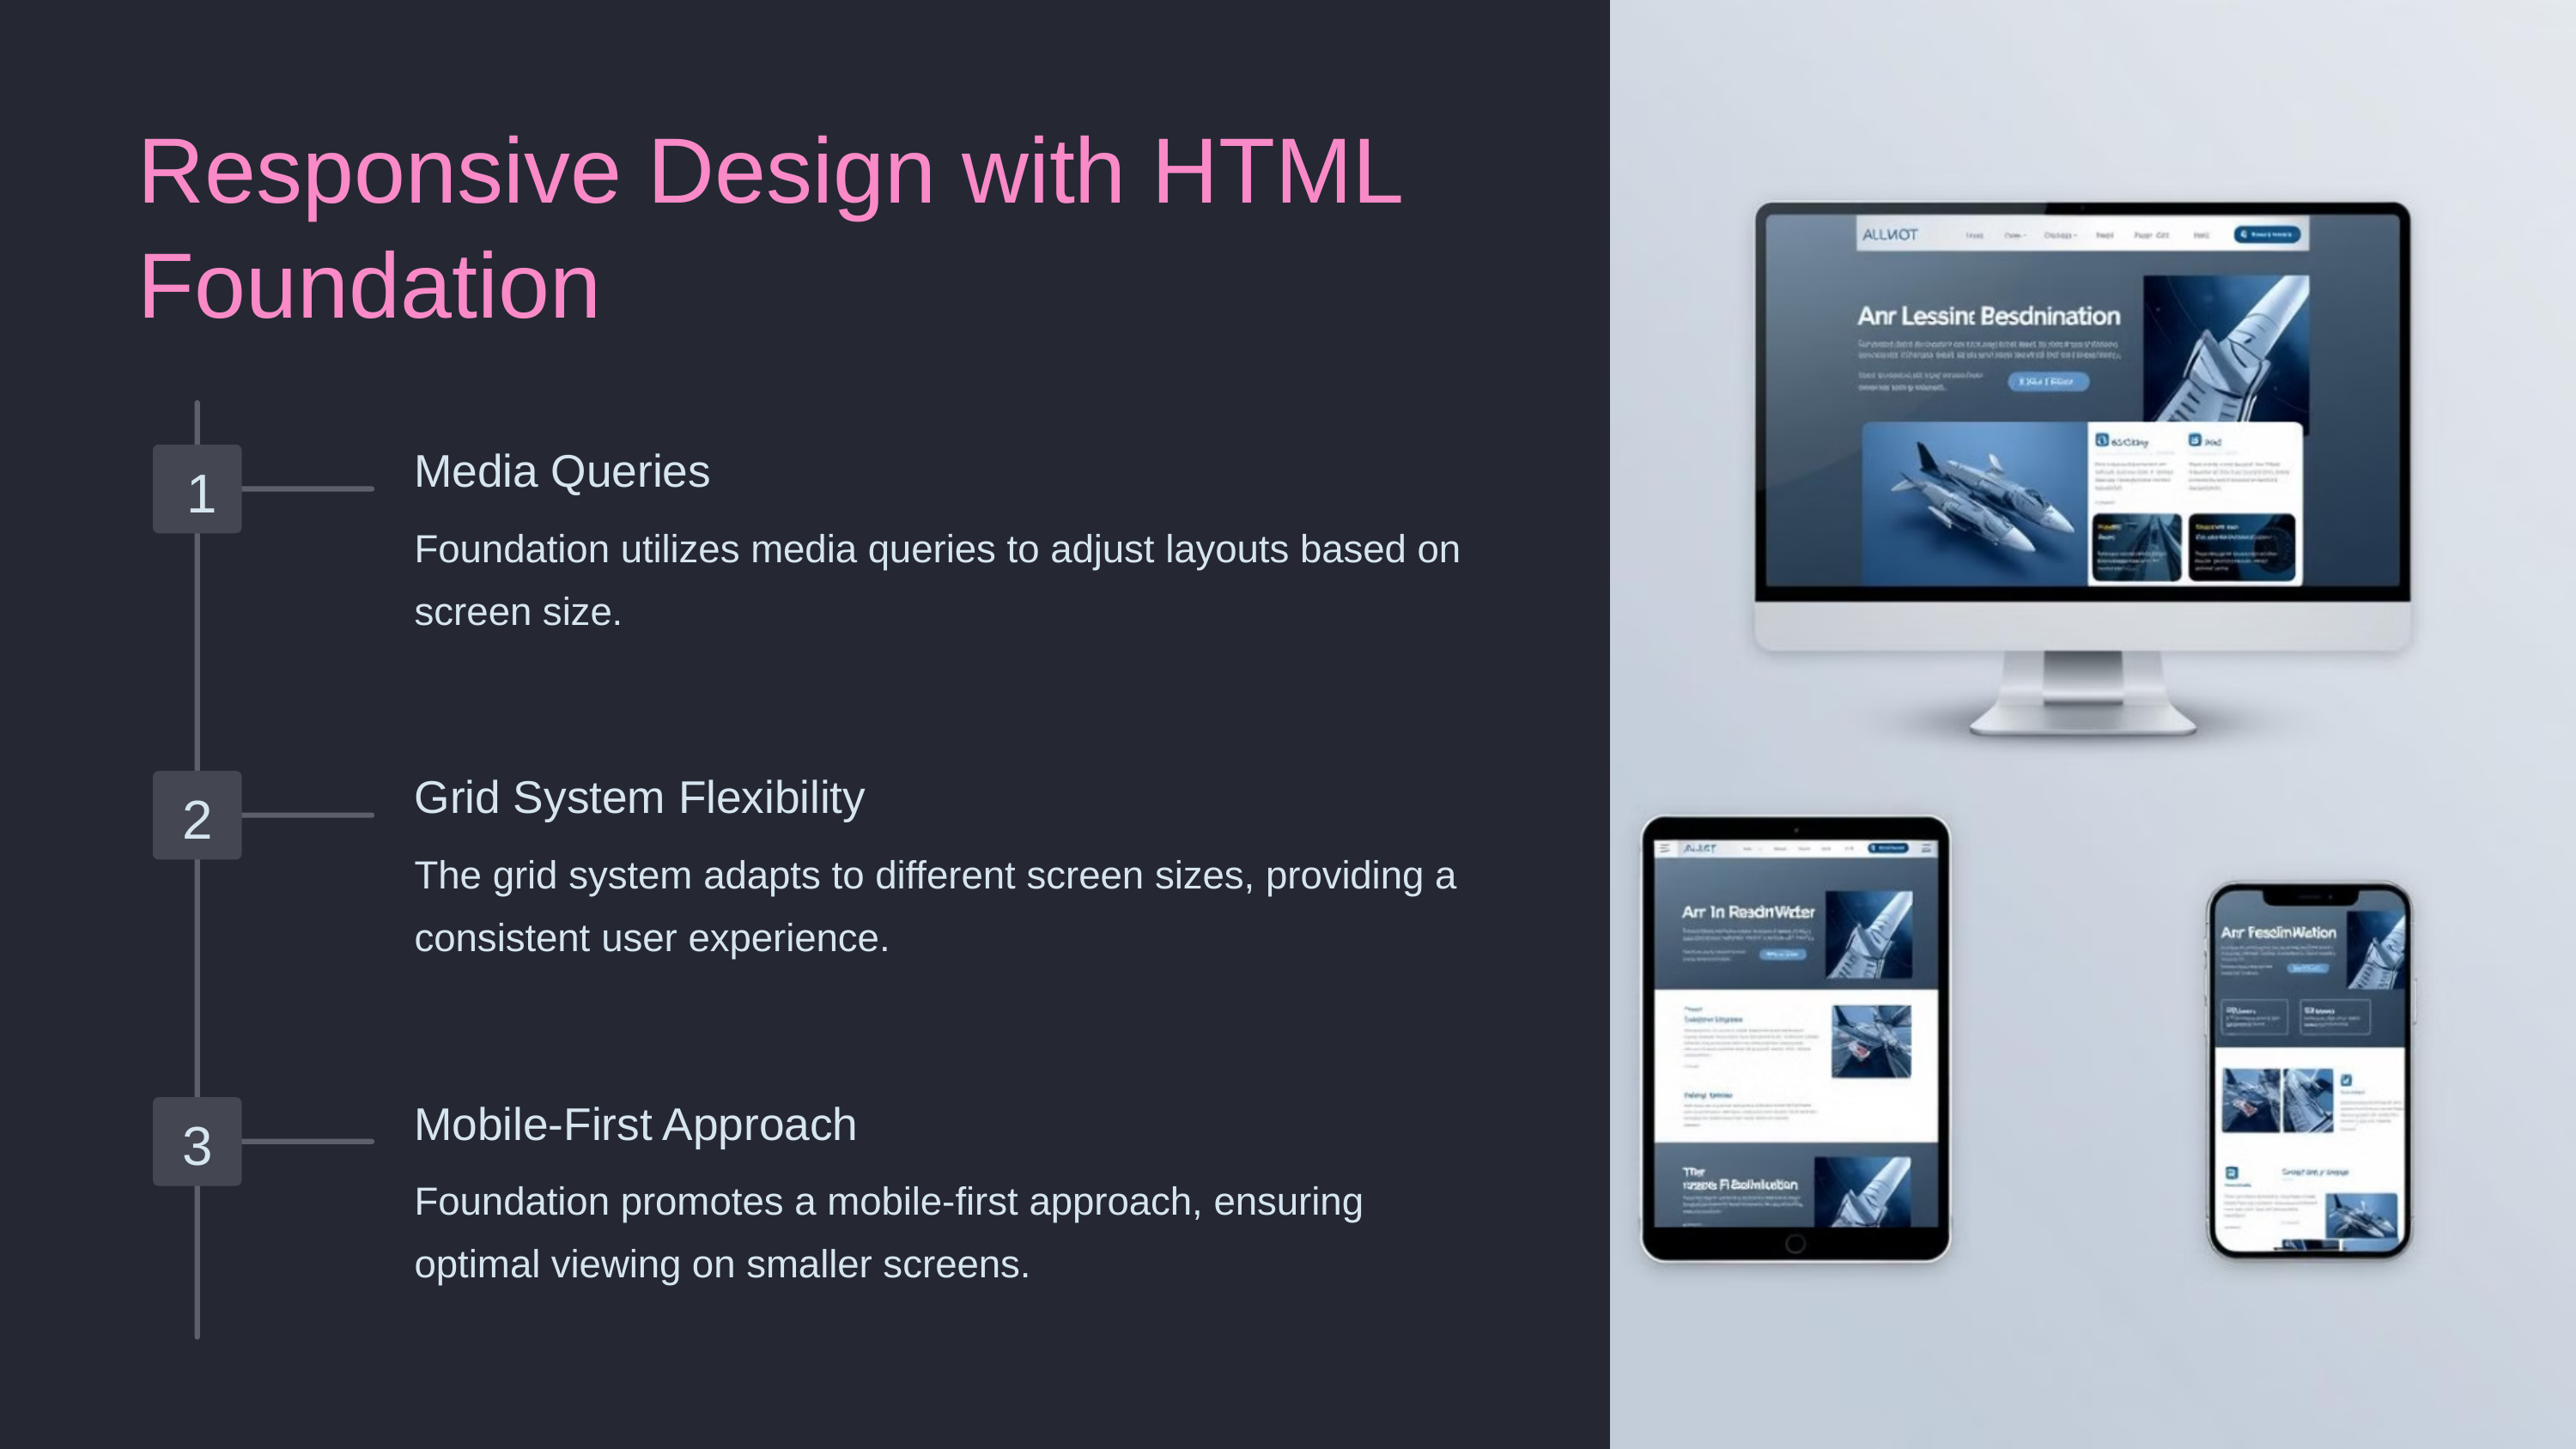

Responsive Design with HTML Foundation

Media Queries

1

Foundation utilizes media queries to adjust layouts based on screen size.
Grid System Flexibility

2

The grid system adapts to different screen sizes, providing a consistent user experience.
Mobile-First Approach

3

Foundation promotes a mobile-first approach, ensuring optimal viewing on smaller screens.